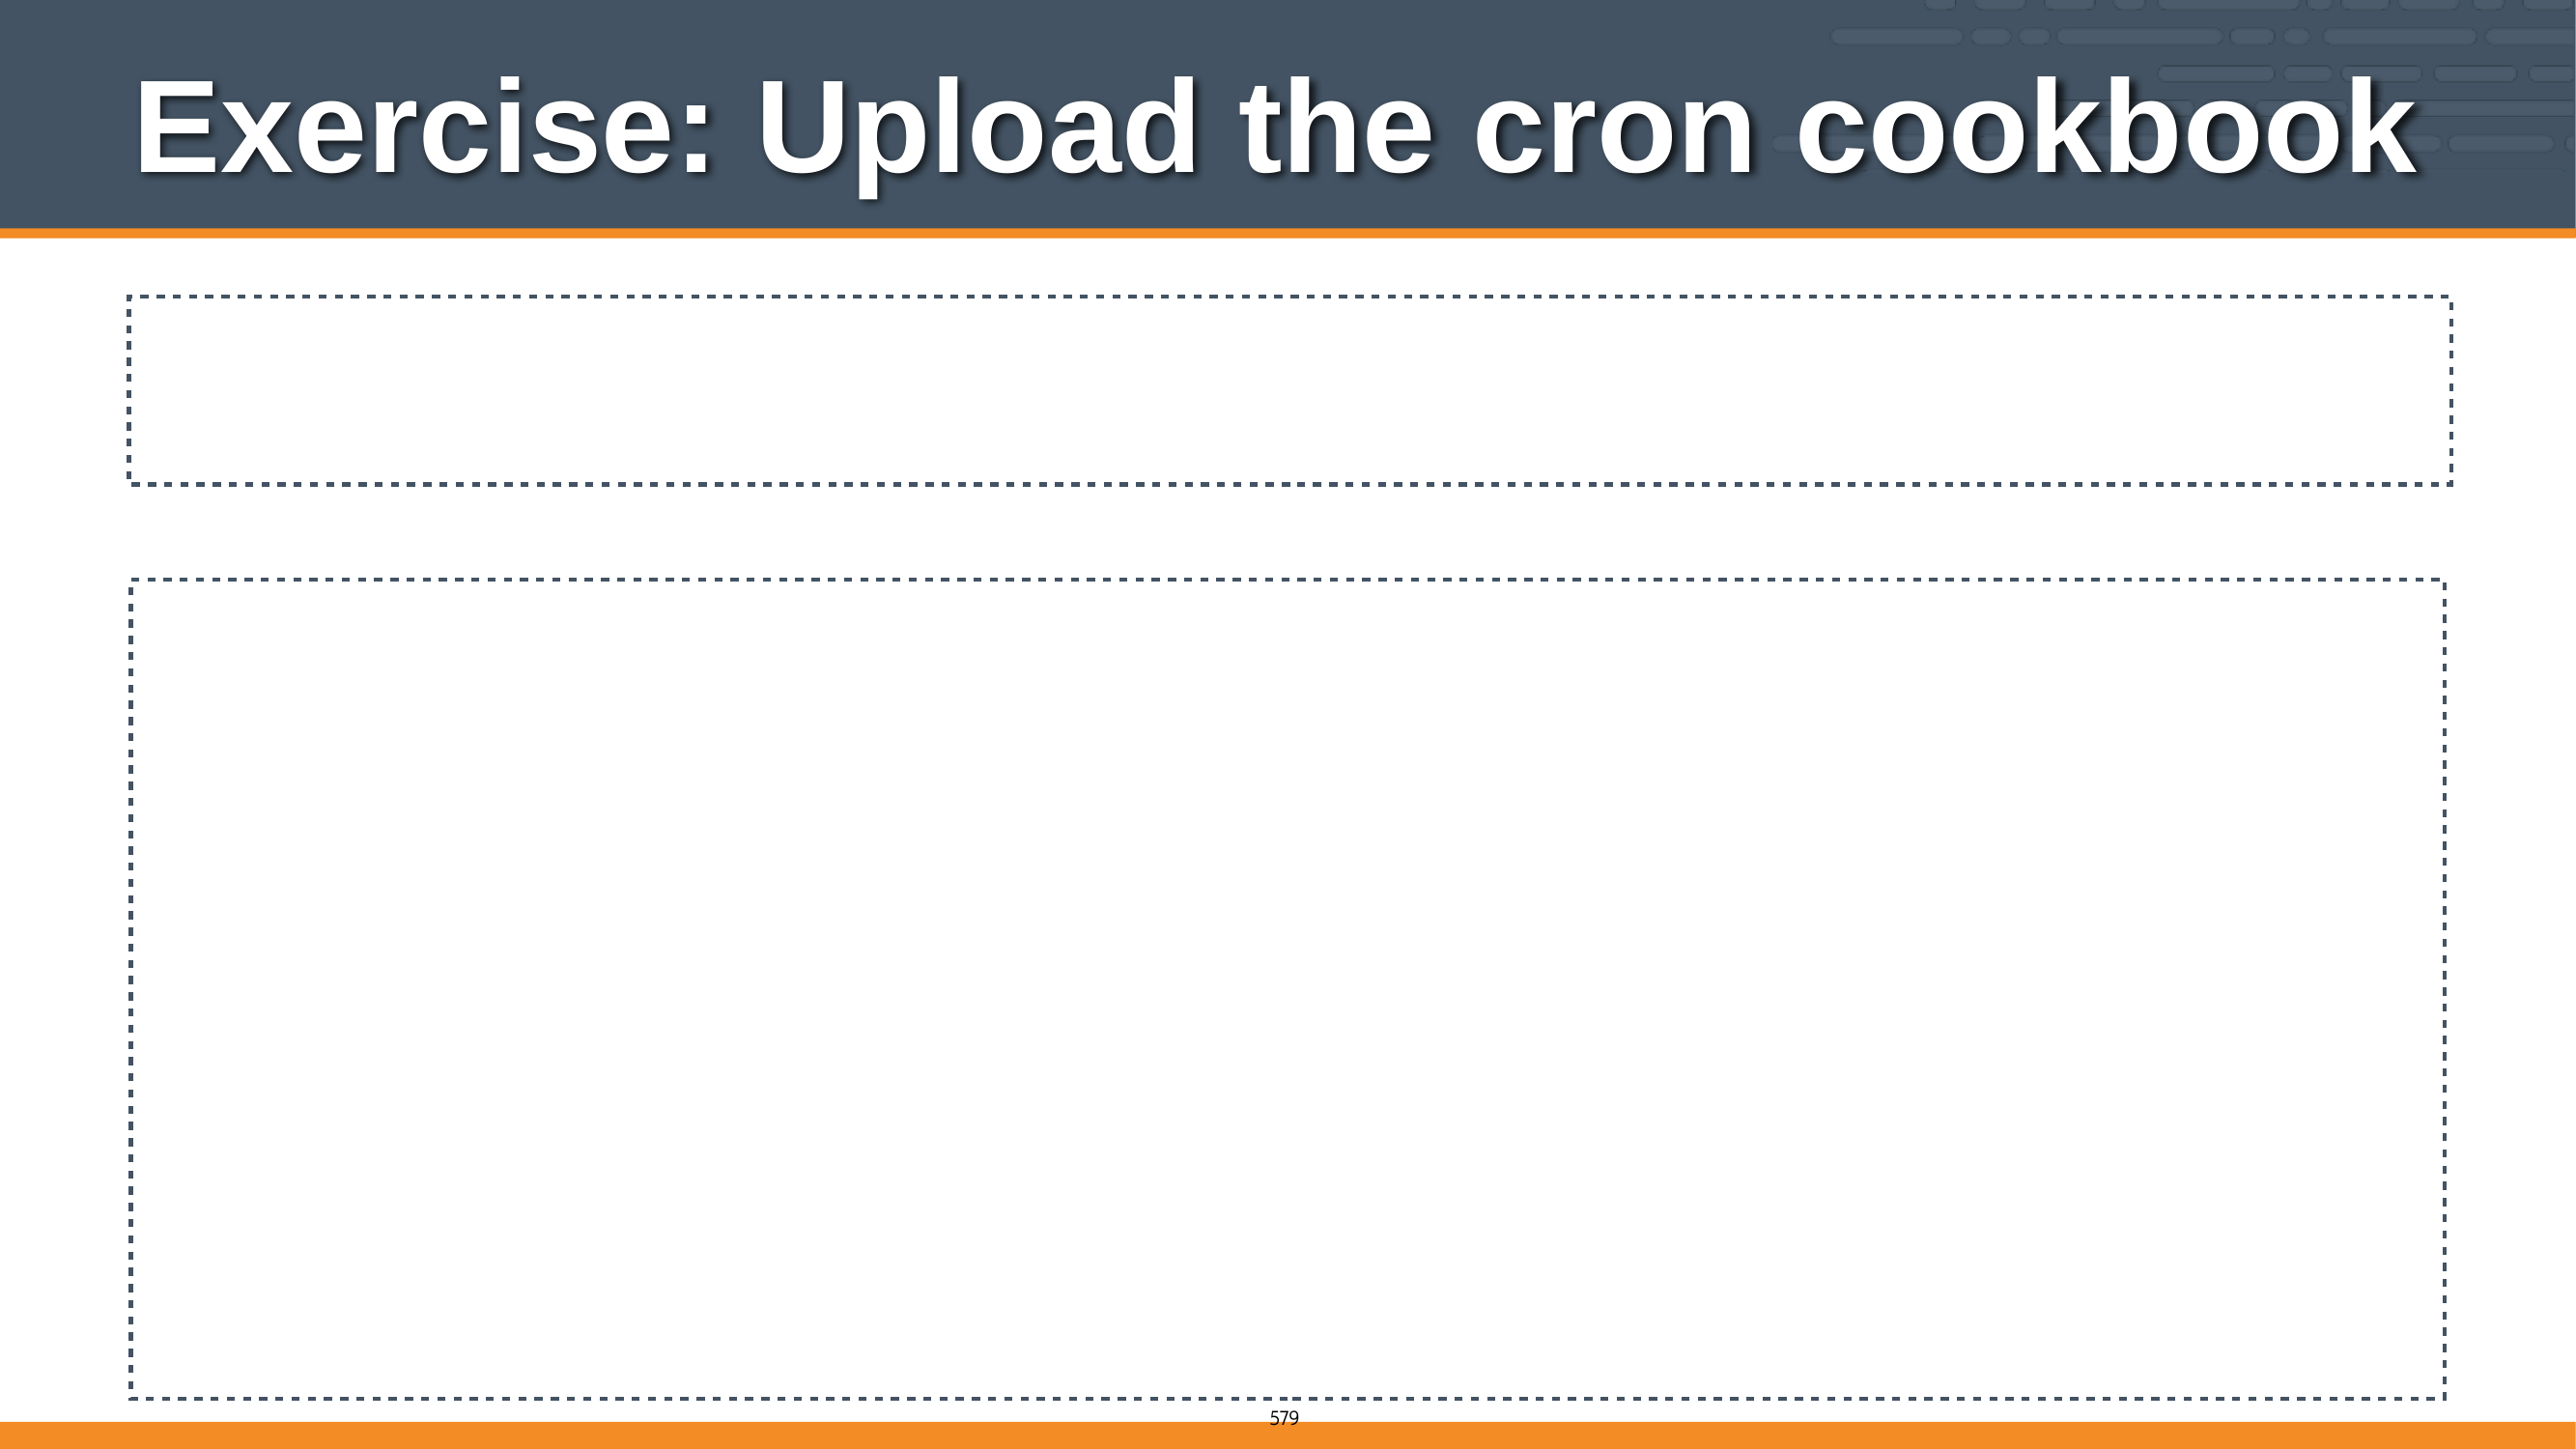

# Exercise: Upload the cron cookbook
$ knife cookbook upload cron
Uploading cron           [1.2.8]
Uploaded 1 cookbook.
579